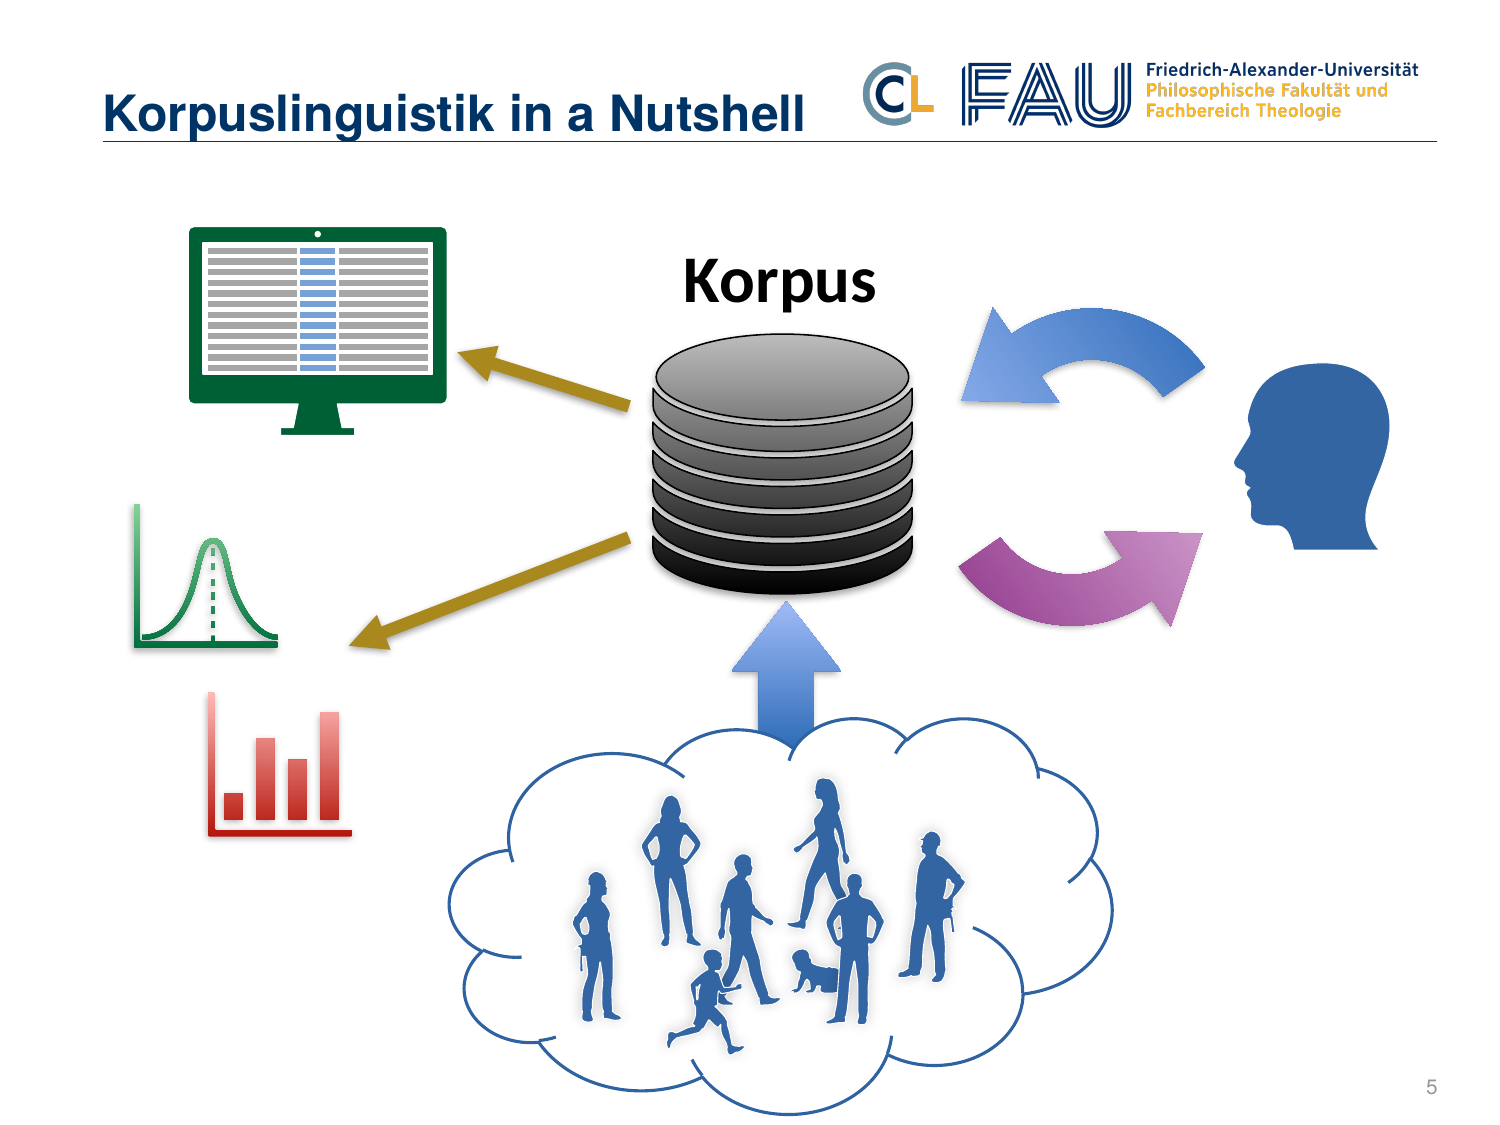

# Korpuslinguistik in a Nutshell

Korpus

5